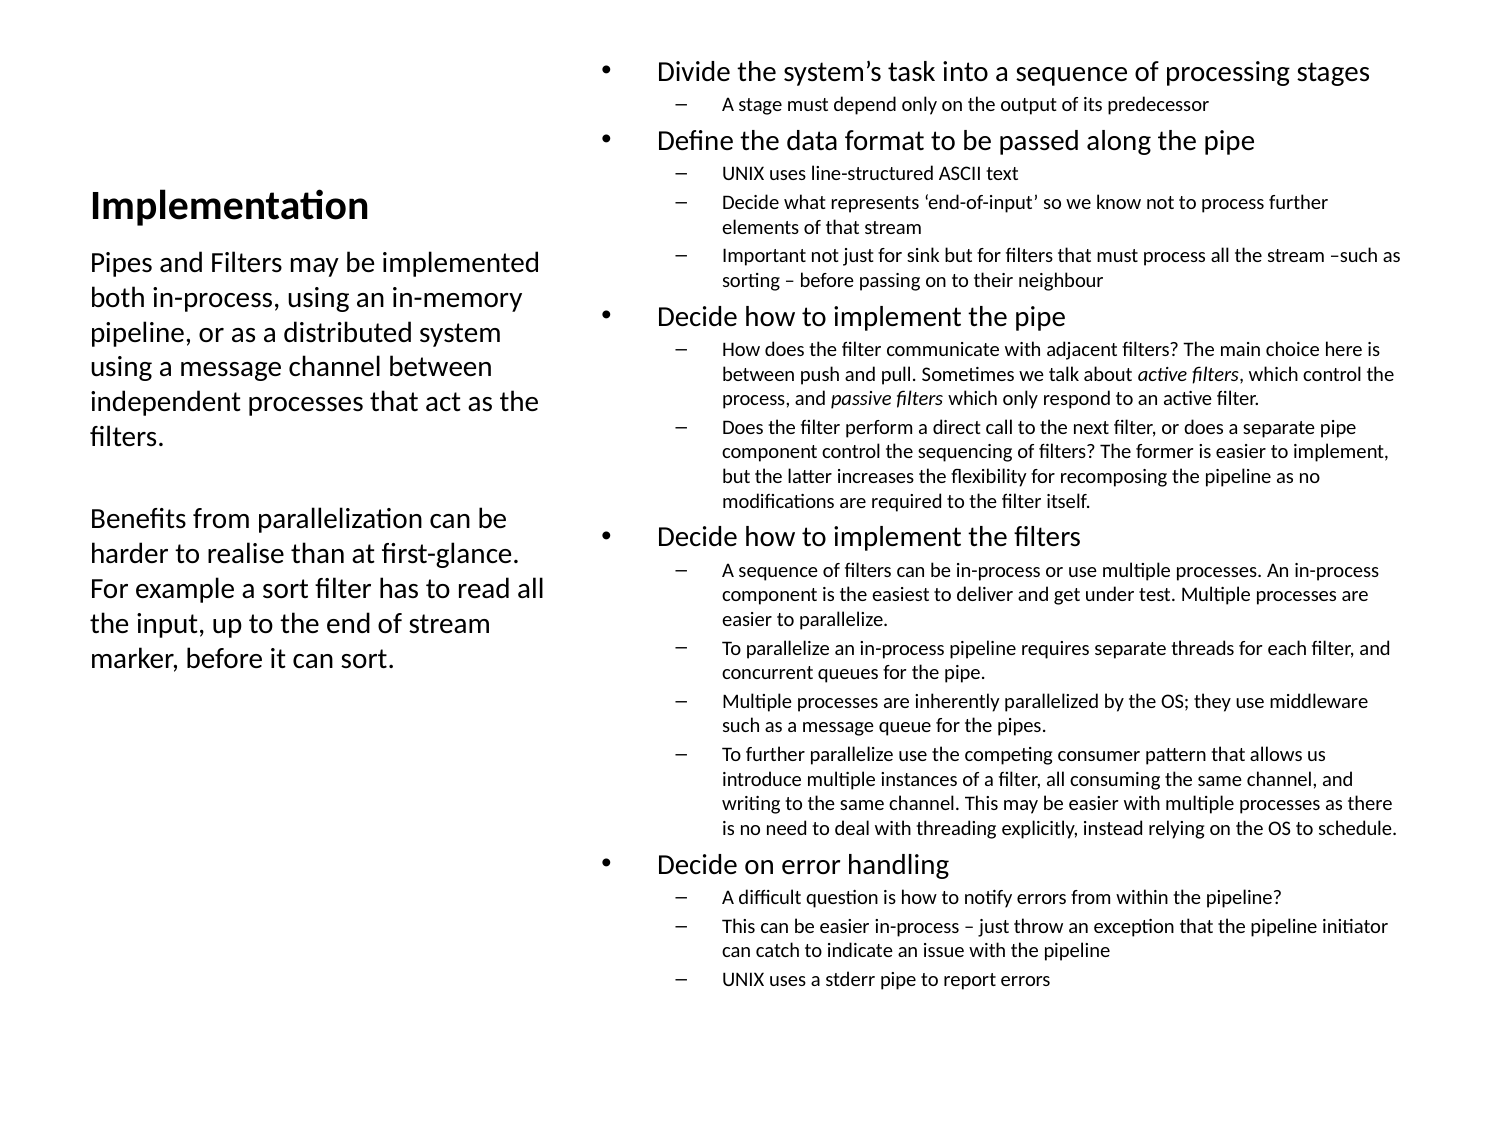

# Implementation
Divide the system’s task into a sequence of processing stages
A stage must depend only on the output of its predecessor
Define the data format to be passed along the pipe
UNIX uses line-structured ASCII text
Decide what represents ‘end-of-input’ so we know not to process further elements of that stream
Important not just for sink but for filters that must process all the stream –such as sorting – before passing on to their neighbour
Decide how to implement the pipe
How does the filter communicate with adjacent filters? The main choice here is between push and pull. Sometimes we talk about active filters, which control the process, and passive filters which only respond to an active filter.
Does the filter perform a direct call to the next filter, or does a separate pipe component control the sequencing of filters? The former is easier to implement, but the latter increases the flexibility for recomposing the pipeline as no modifications are required to the filter itself.
Decide how to implement the filters
A sequence of filters can be in-process or use multiple processes. An in-process component is the easiest to deliver and get under test. Multiple processes are easier to parallelize.
To parallelize an in-process pipeline requires separate threads for each filter, and concurrent queues for the pipe.
Multiple processes are inherently parallelized by the OS; they use middleware such as a message queue for the pipes.
To further parallelize use the competing consumer pattern that allows us introduce multiple instances of a filter, all consuming the same channel, and writing to the same channel. This may be easier with multiple processes as there is no need to deal with threading explicitly, instead relying on the OS to schedule.
Decide on error handling
A difficult question is how to notify errors from within the pipeline?
This can be easier in-process – just throw an exception that the pipeline initiator can catch to indicate an issue with the pipeline
UNIX uses a stderr pipe to report errors

Pipes and Filters may be implemented both in-process, using an in-memory pipeline, or as a distributed system using a message channel between independent processes that act as the filters.

Benefits from parallelization can be harder to realise than at first-glance. For example a sort filter has to read all the input, up to the end of stream marker, before it can sort.